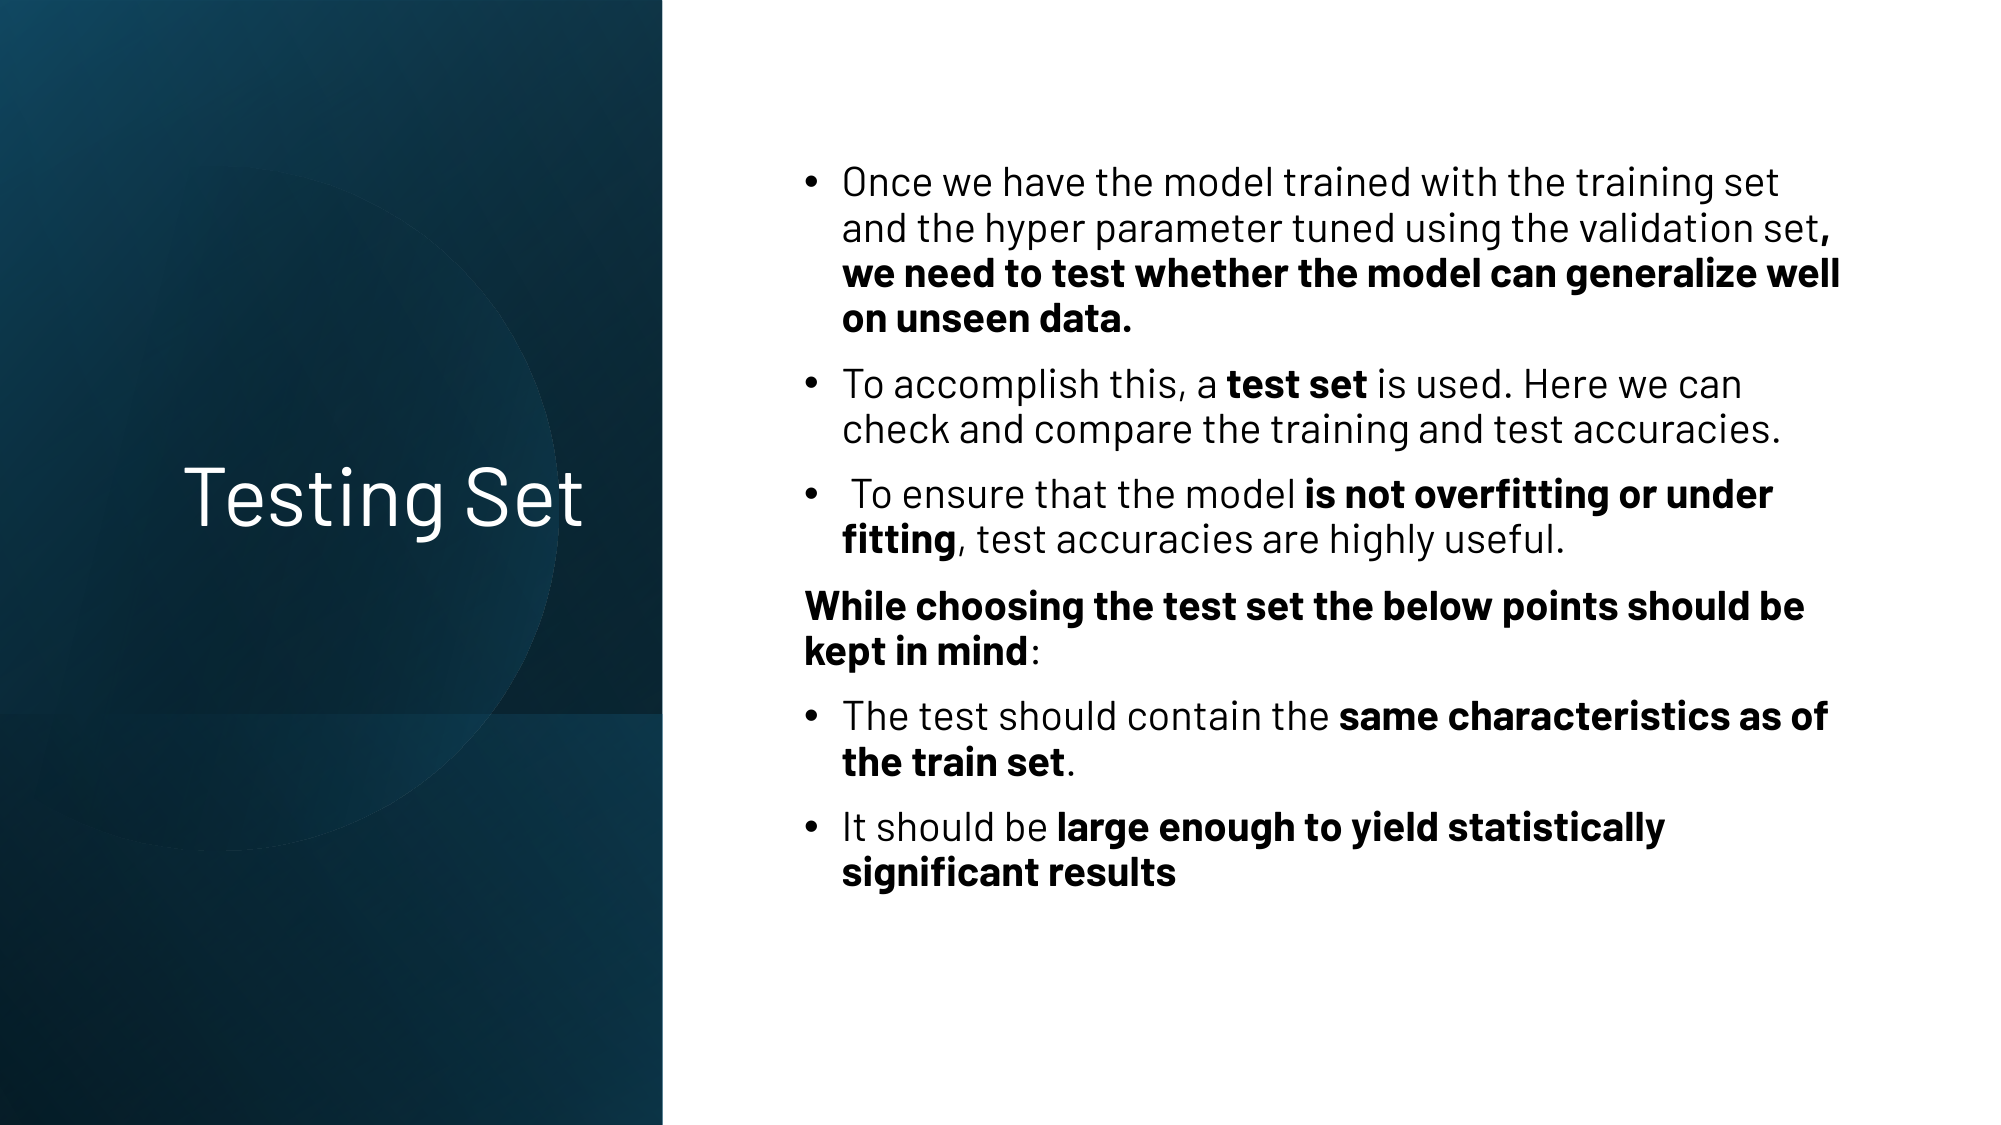

# Testing Set
Once we have the model trained with the training set and the hyper parameter tuned using the validation set, we need to test whether the model can generalize well on unseen data.
To accomplish this, a test set is used. Here we can check and compare the training and test accuracies.
 To ensure that the model is not overfitting or under fitting, test accuracies are highly useful.
While choosing the test set the below points should be kept in mind:
The test should contain the same characteristics as of the train set.
It should be large enough to yield statistically significant results